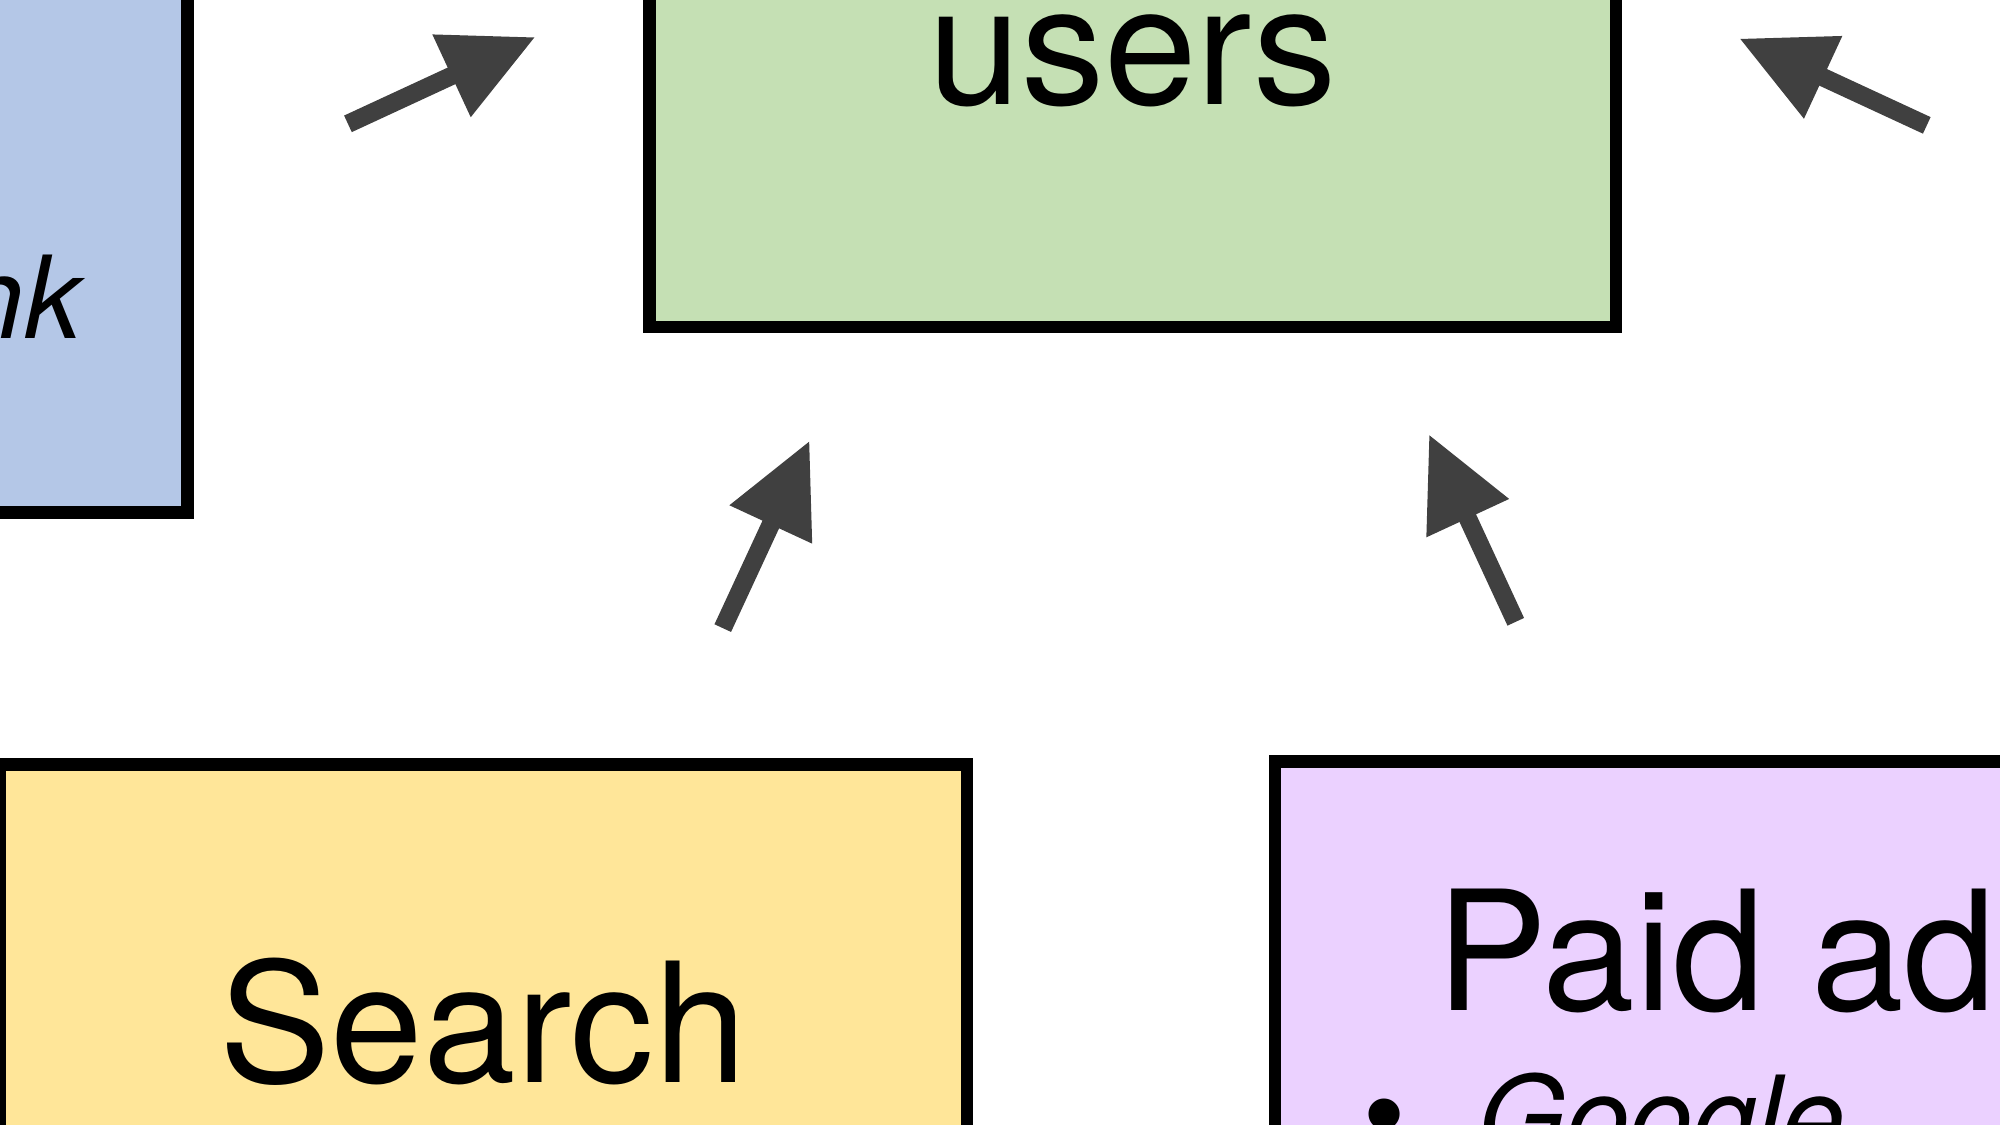

New
users
Direct
URL entry
Non-web link
Referrals
Invites from current users
Paid ads
Google
Facebook
YouTube
Search
Google
App stores